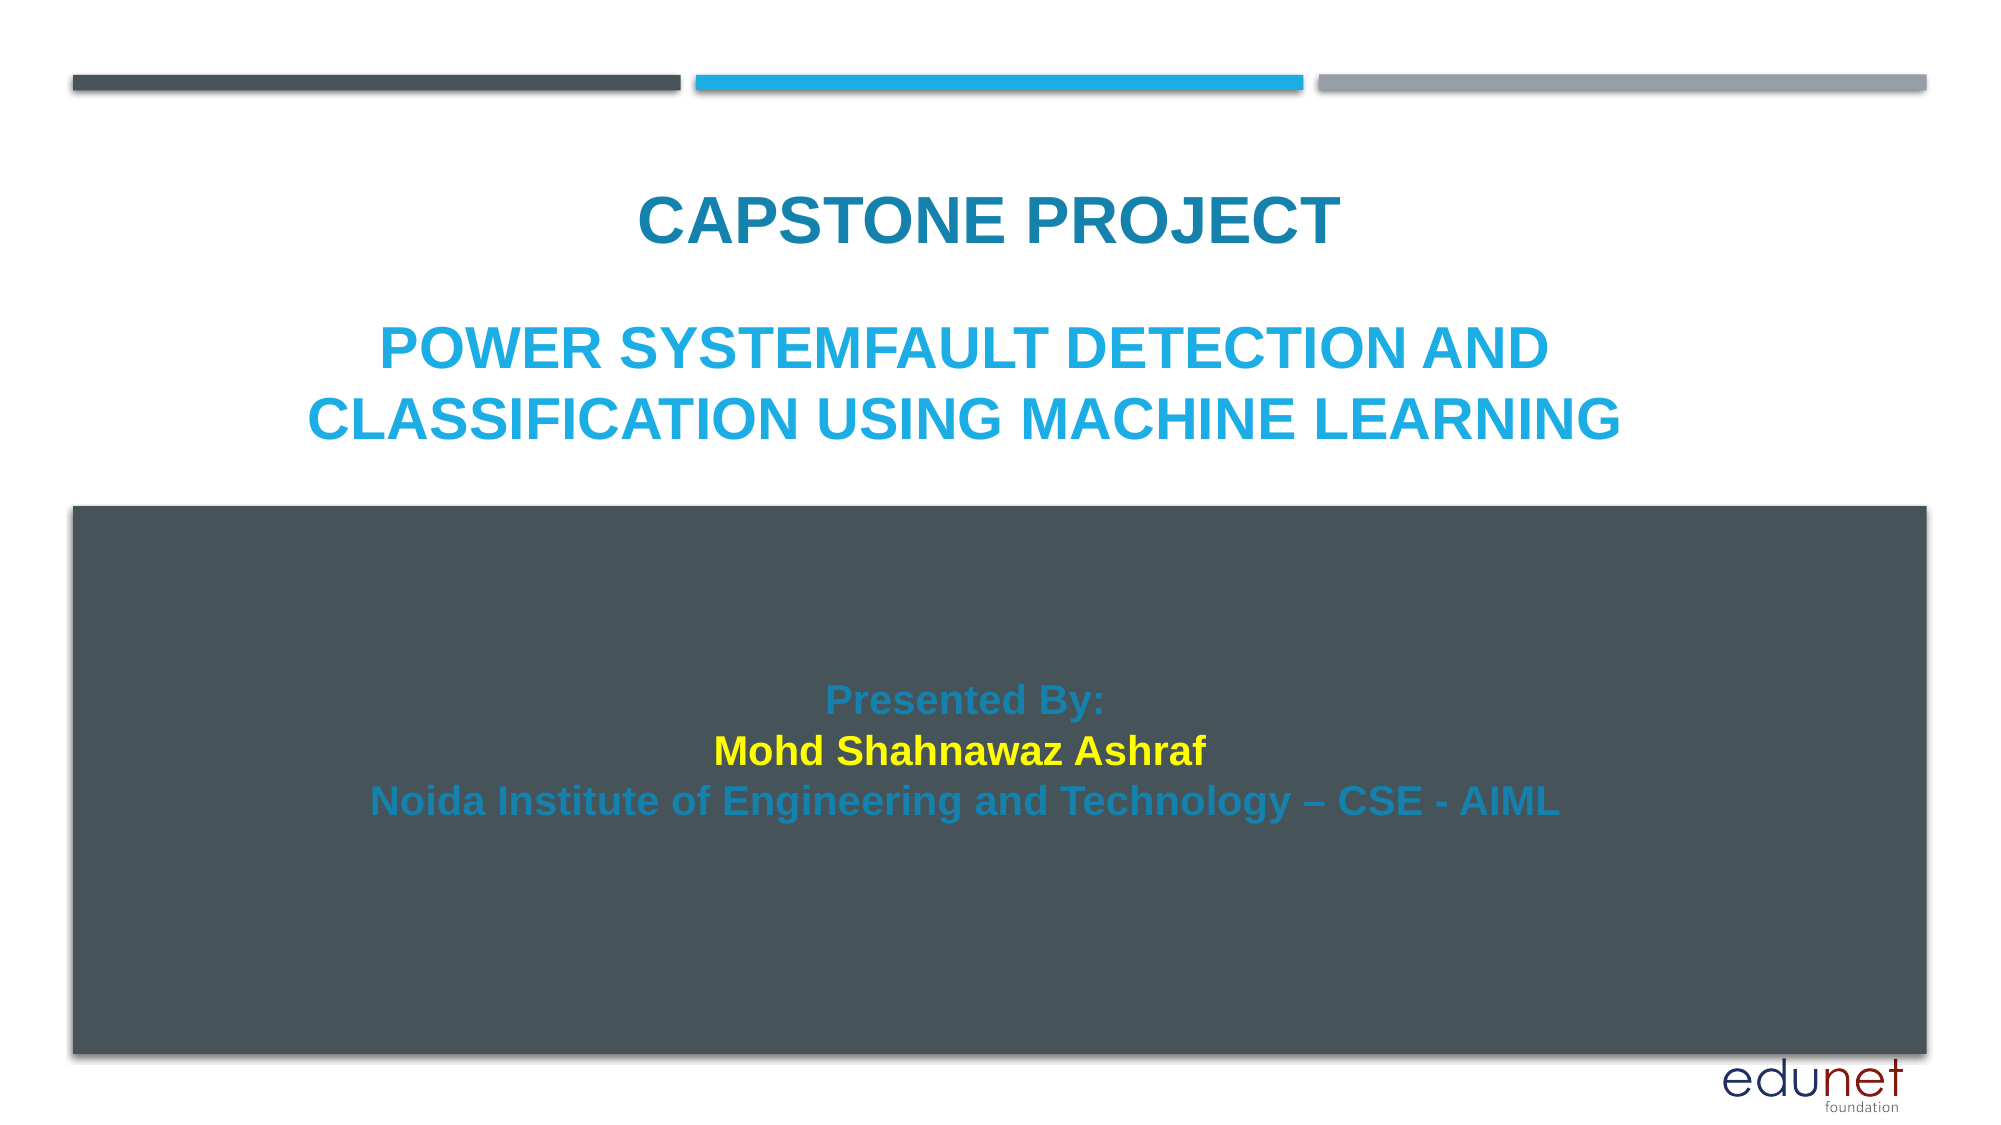

CAPSTONE PROJECT
# POWER SYSTEMFAULT DETECTION and classification using machine learning
Presented By:
Mohd Shahnawaz Ashraf
Noida Institute of Engineering and Technology – CSE - AIML